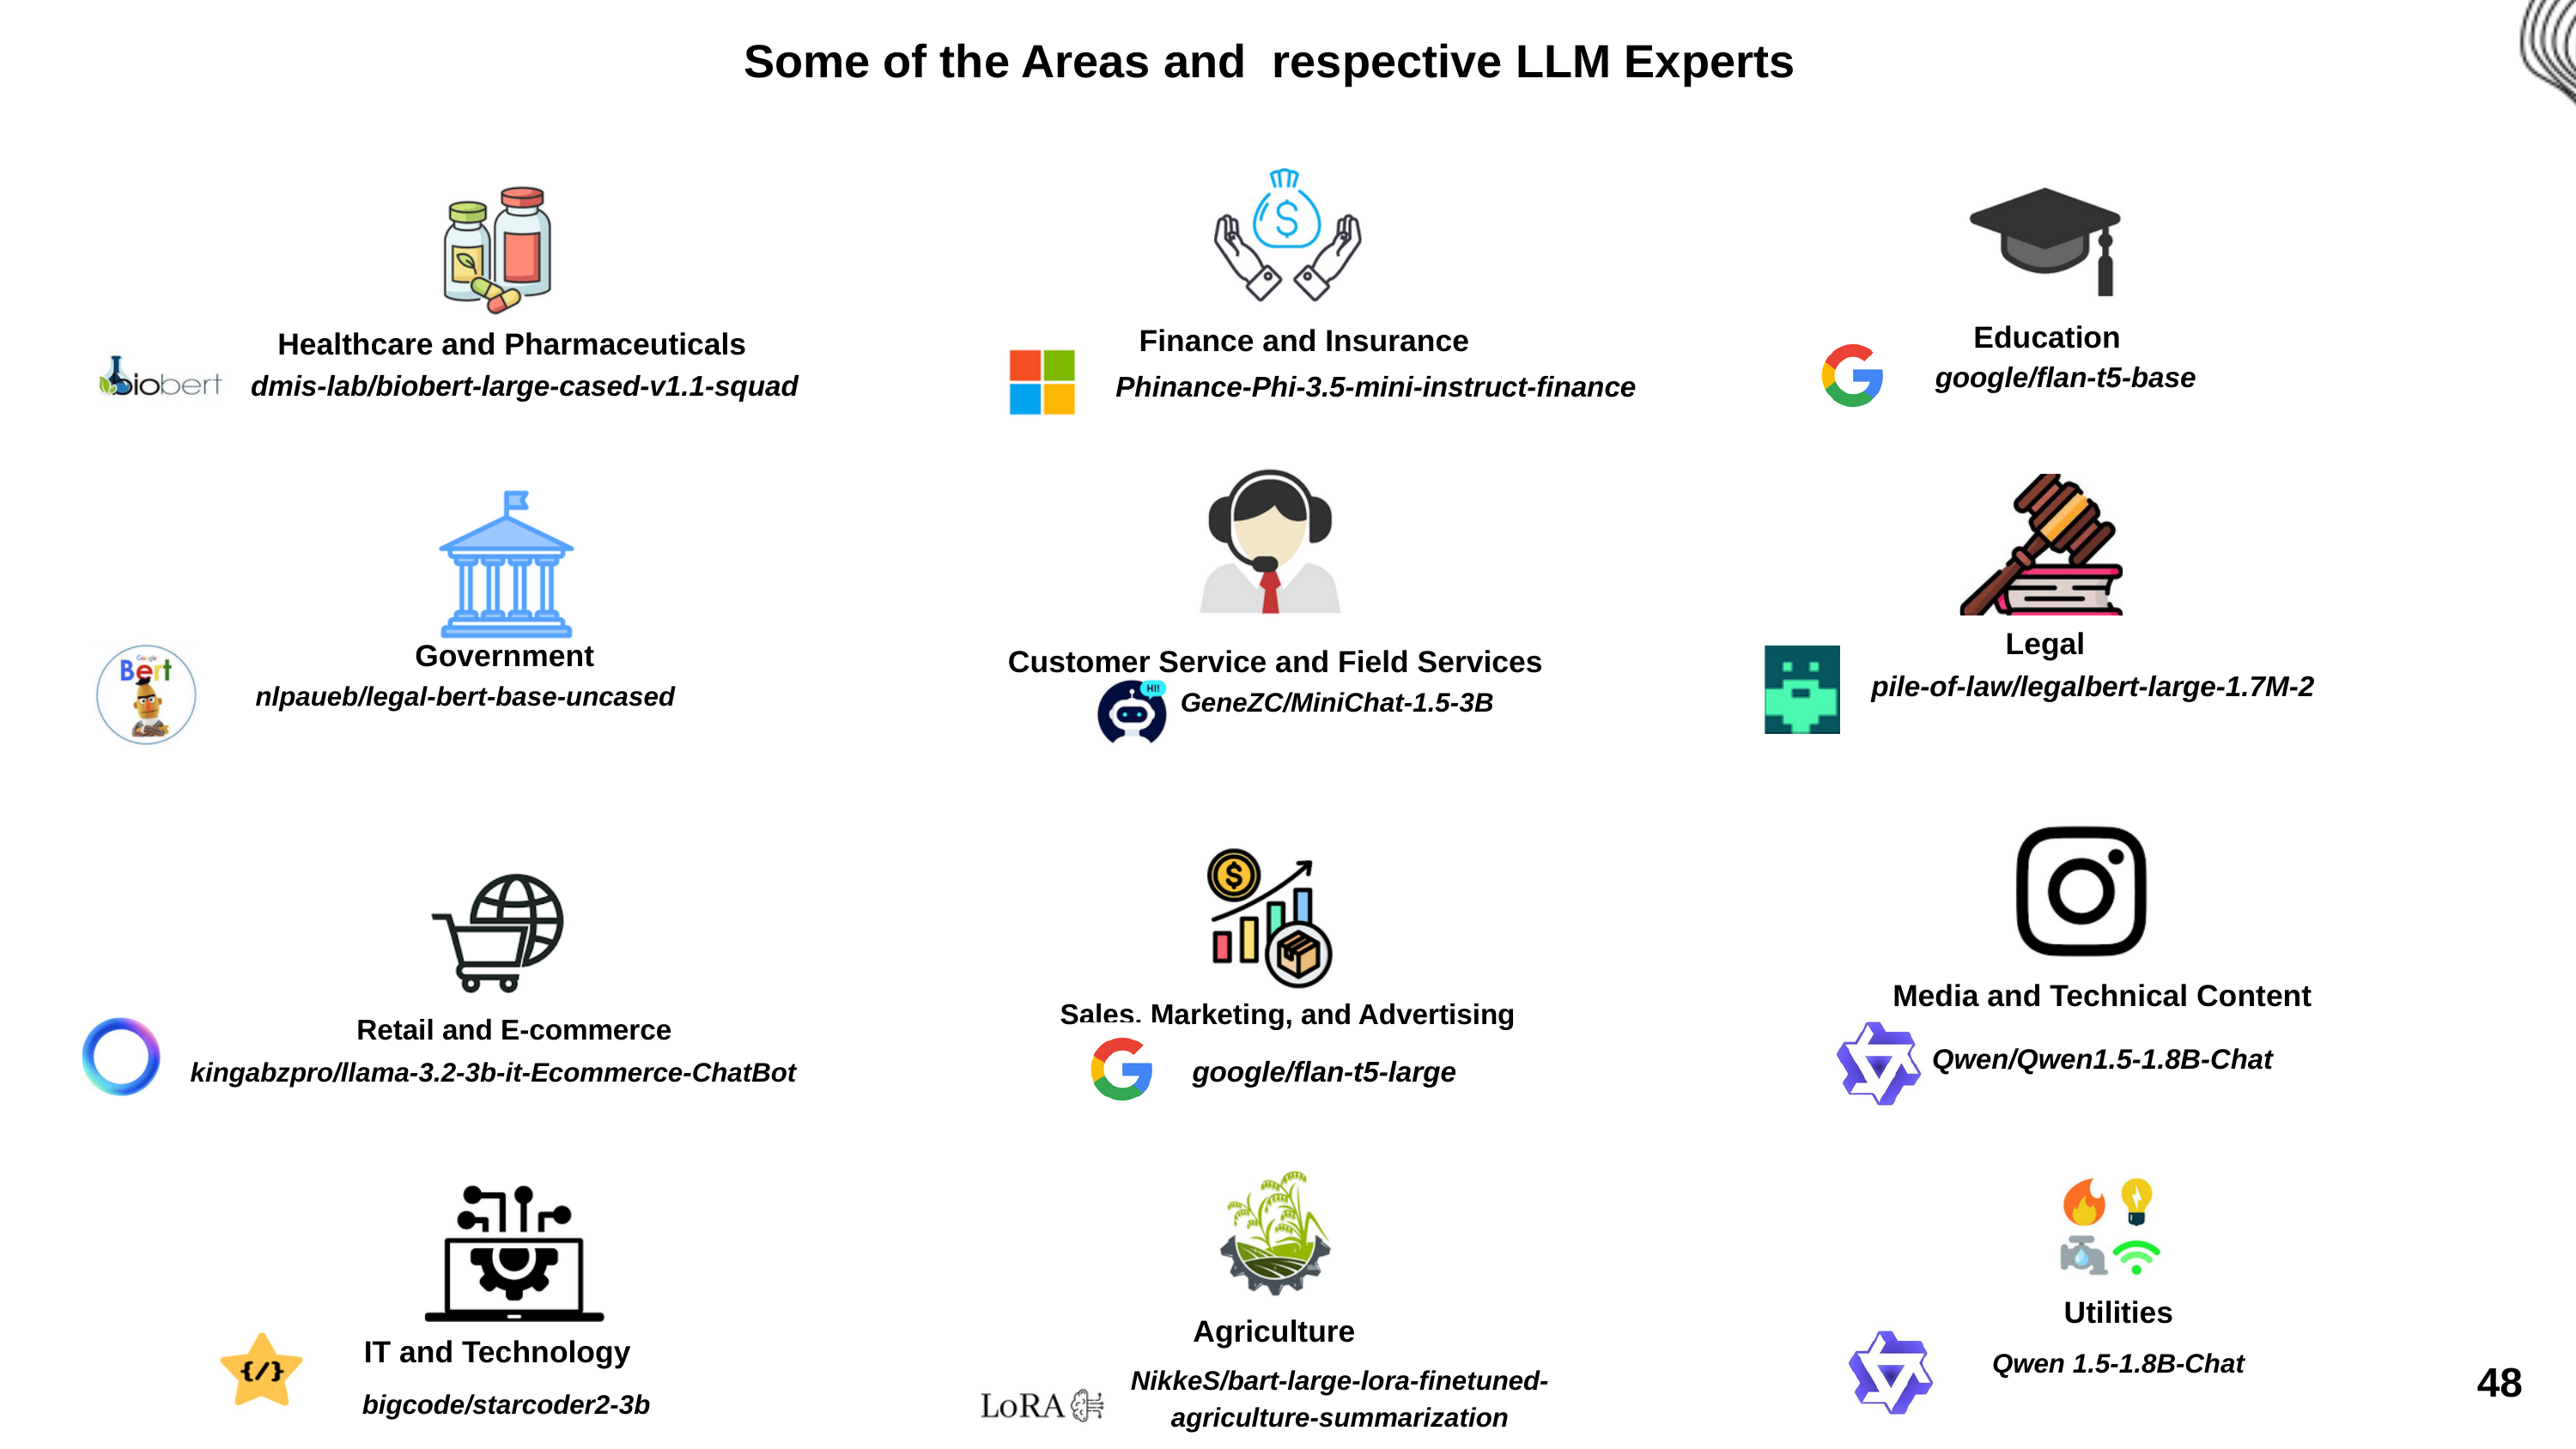

Some of the Areas and  respective LLM Experts

Education
Finance and Insurance
Healthcare and Pharmaceuticals

google/flan-t5-base
dmis-lab/biobert-large-cased-v1.1-squad
Phinance-Phi-3.5-mini-instruct-finance

Legal

Government
Customer Service and Field Services

pile-of-law/legalbert-large-1.7M-2
nlpaueb/legal-bert-base-uncased
 GeneZC/MiniChat-1.5-3B

Media and Technical Content
Sales, Marketing, and Advertising
Retail and E-commerce

Qwen/Qwen1.5-1.8B-Chat
google/flan-t5-large
kingabzpro/llama-3.2-3b-it-Ecommerce-ChatBot

Utilities
Agriculture

IT and Technology

Qwen 1.5-1.8B-Chat

48
NikkeS/bart-large-lora-finetuned-agriculture-summarization
bigcode/starcoder2-3b